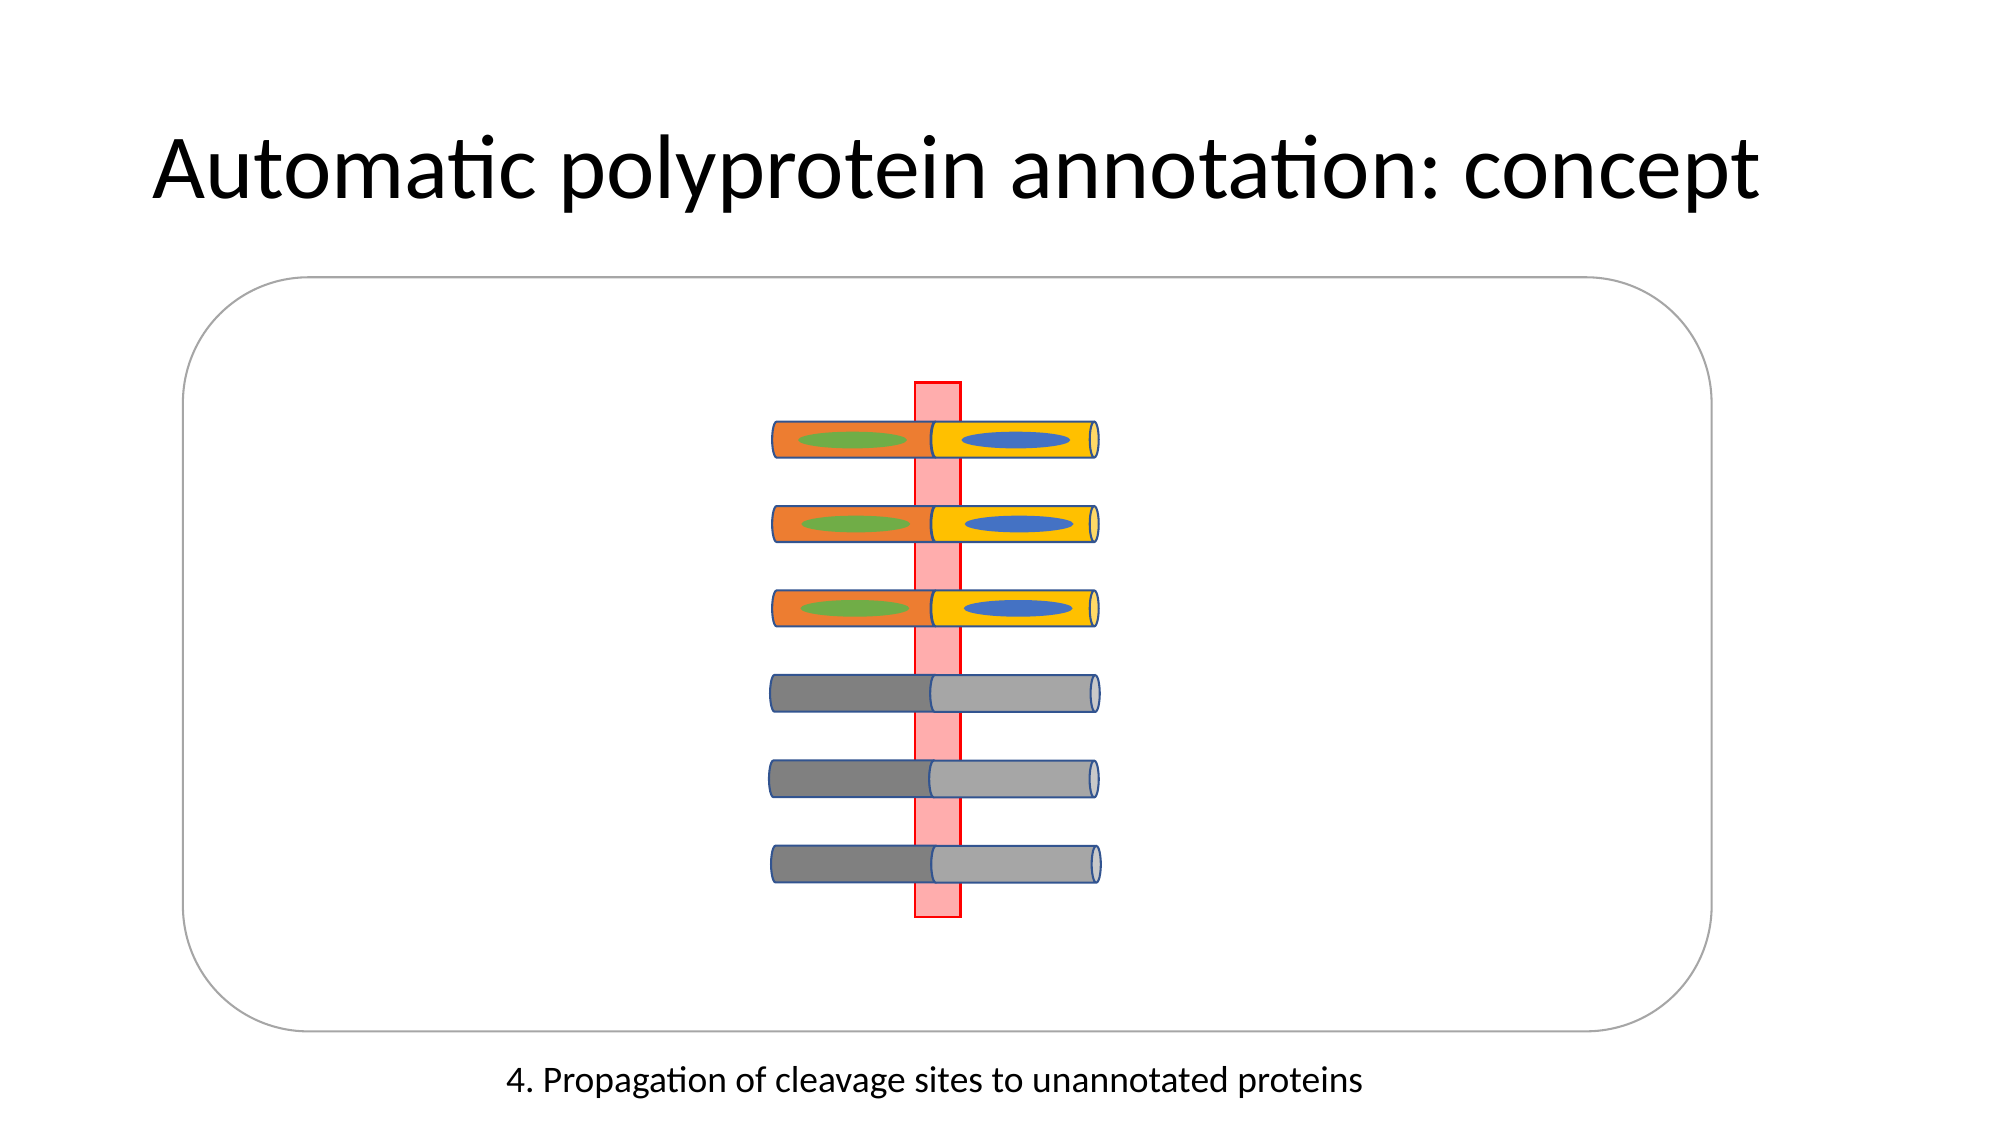

# Automatic polyprotein annotation: concept

4. Propagation of cleavage sites to unannotated proteins